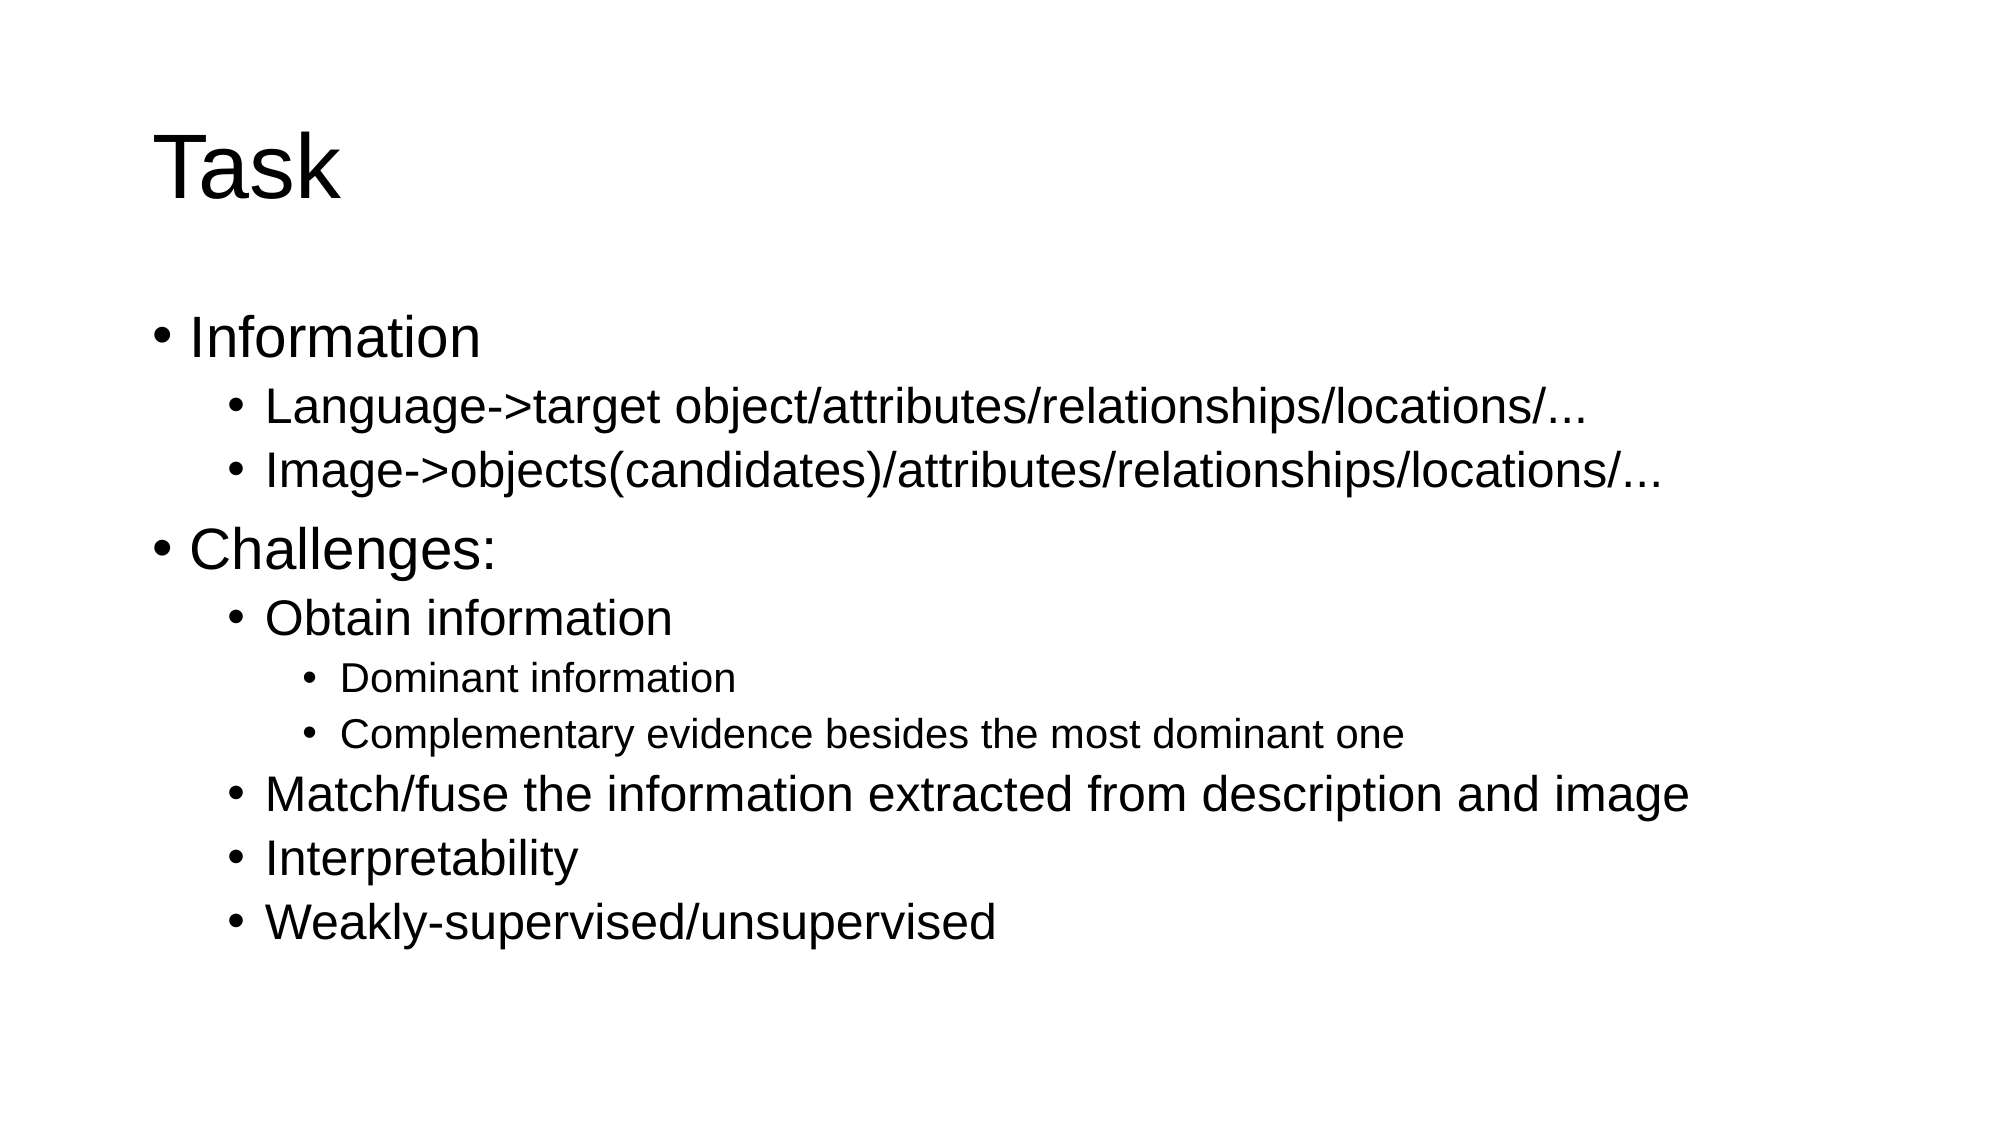

# Task
Information
Language->target object/attributes/relationships/locations/...
Image->objects(candidates)/attributes/relationships/locations/...
Challenges:
Obtain information
Dominant information
Complementary evidence besides the most dominant one
Match/fuse the information extracted from description and image
Interpretability
Weakly-supervised/unsupervised